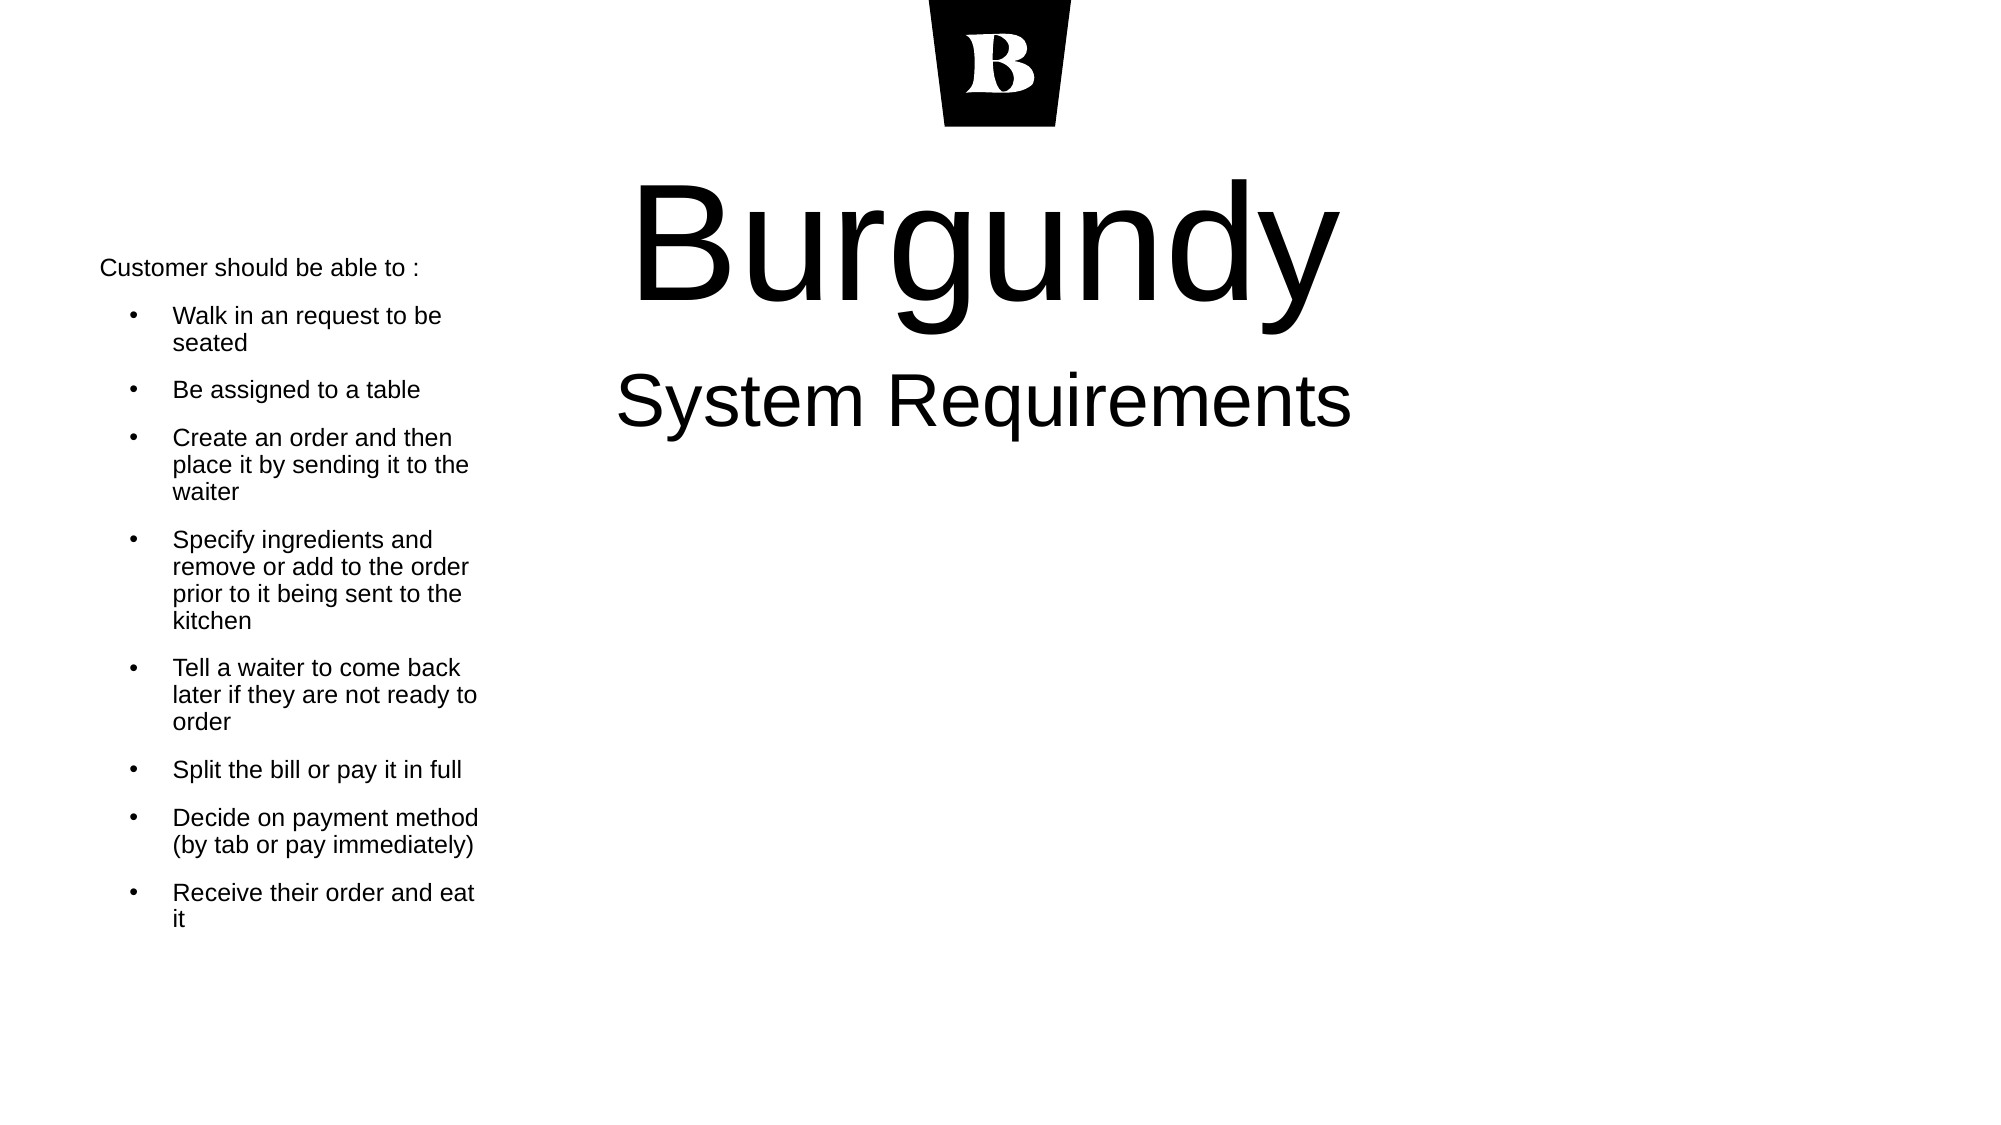

Burgundy
Customer should be able to :
Walk in an request to be seated
Be assigned to a table
Create an order and then place it by sending it to the waiter
Specify ingredients and remove or add to the order prior to it being sent to the kitchen
Tell a waiter to come back later if they are not ready to order
Split the bill or pay it in full
Decide on payment method (by tab or pay immediately)
Receive their order and eat it

System Requirements